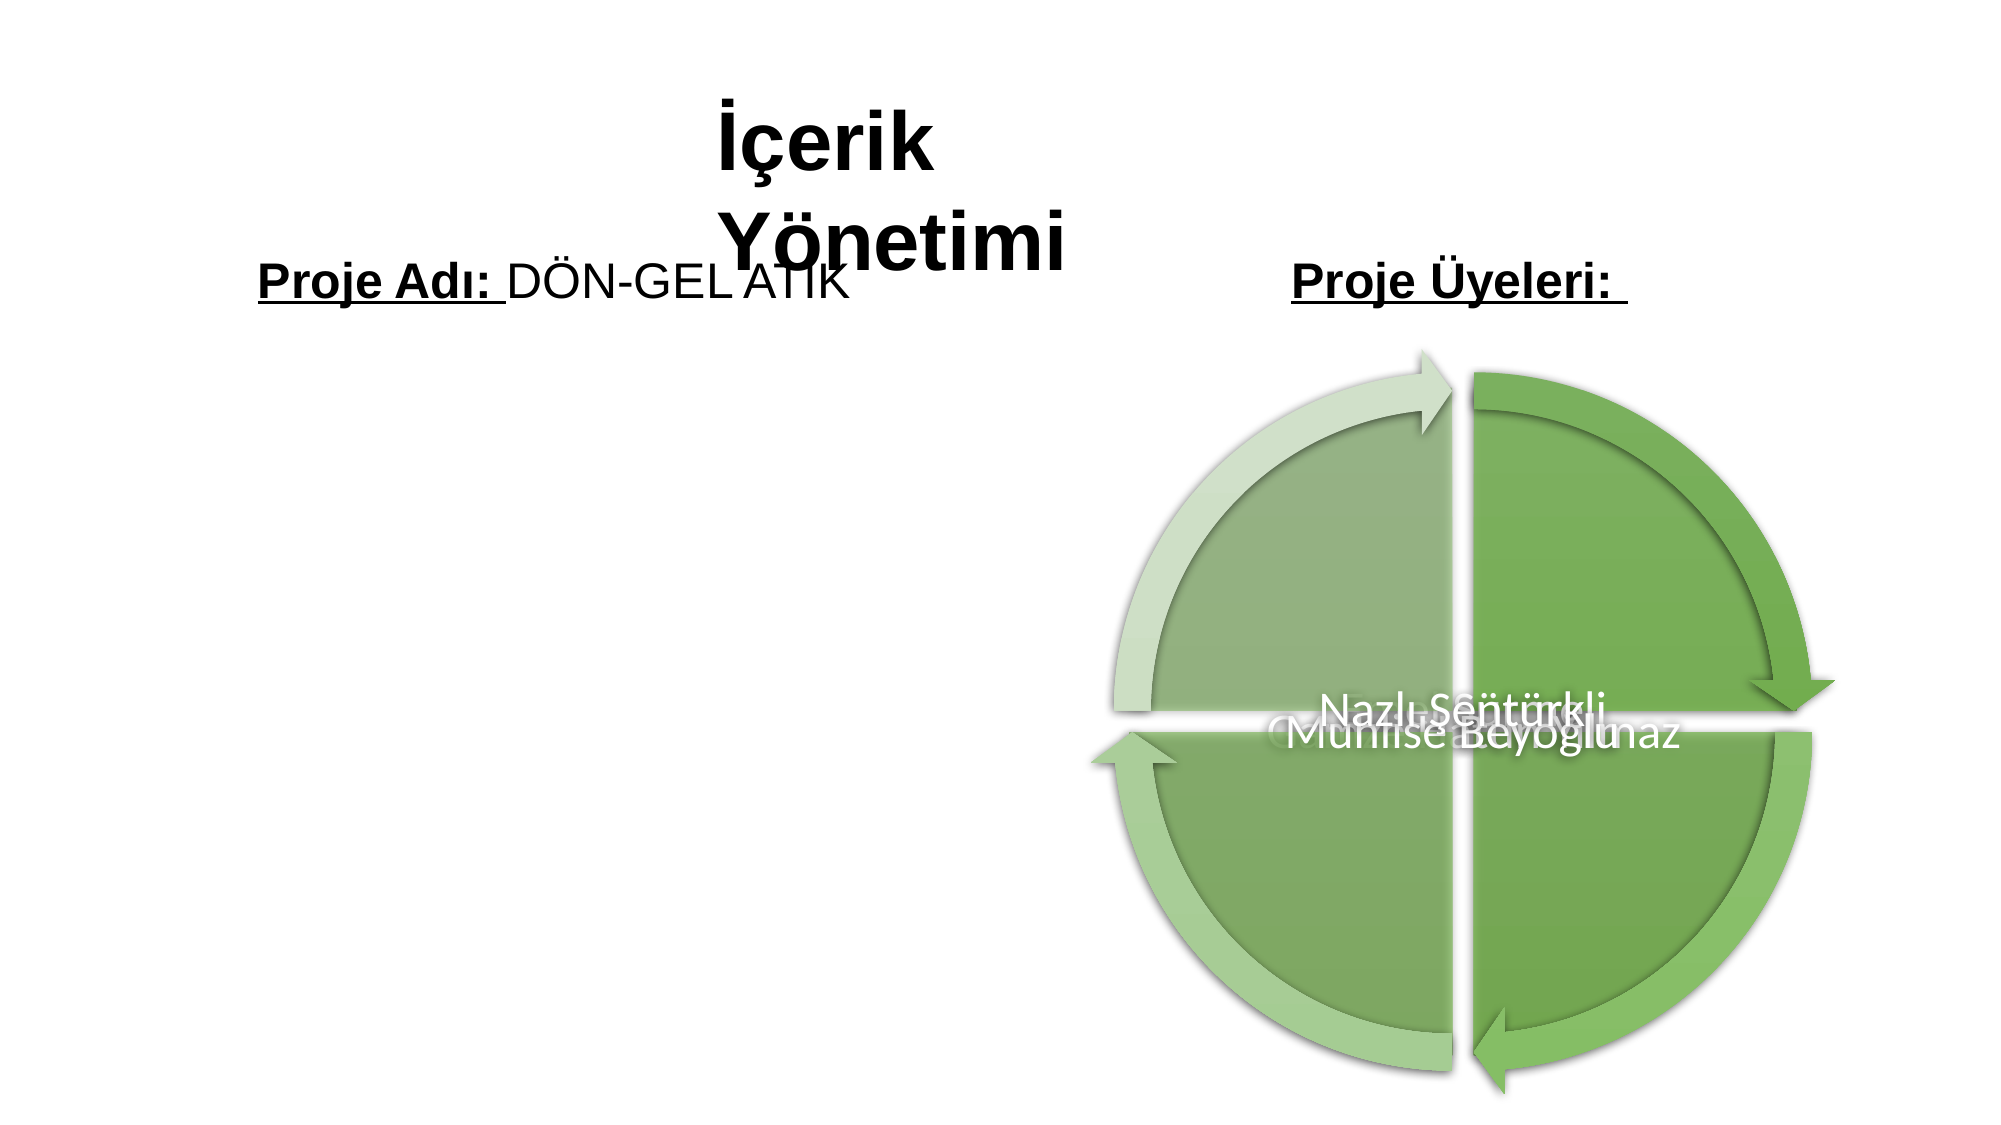

İçerik Yönetimi
Proje Adı: DÖN-GEL ATIK
Proje Üyeleri:
Emel Sürmeli
Gamze Hatun Yılmaz
Muhlise Beyoğlu
Nazlı Şentürk